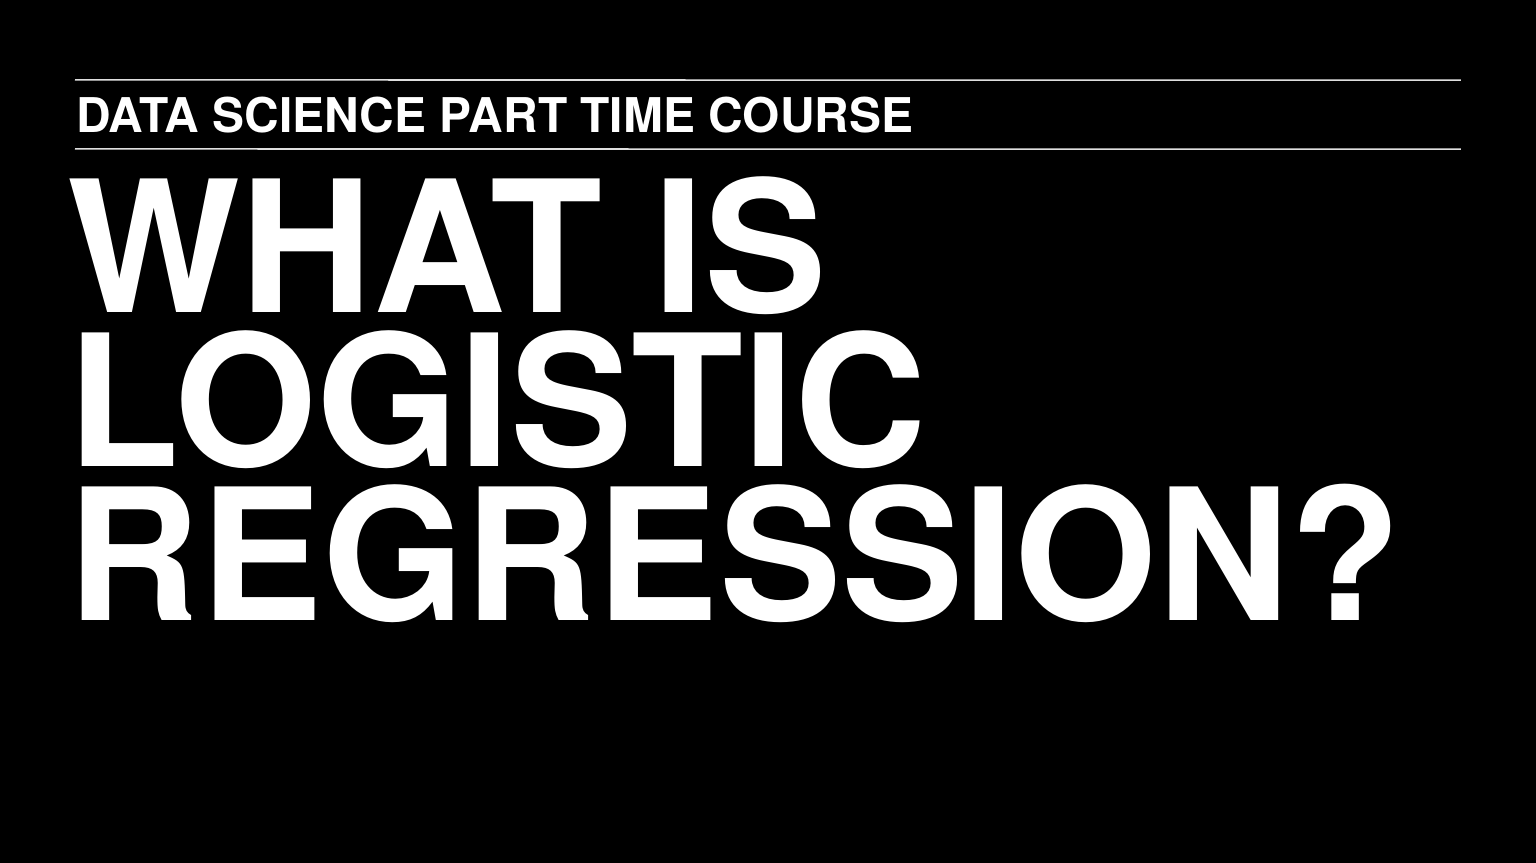

DATA SCIENCE PART TIME COURSE

WHAT IS LOGISTIC REGRESSION?